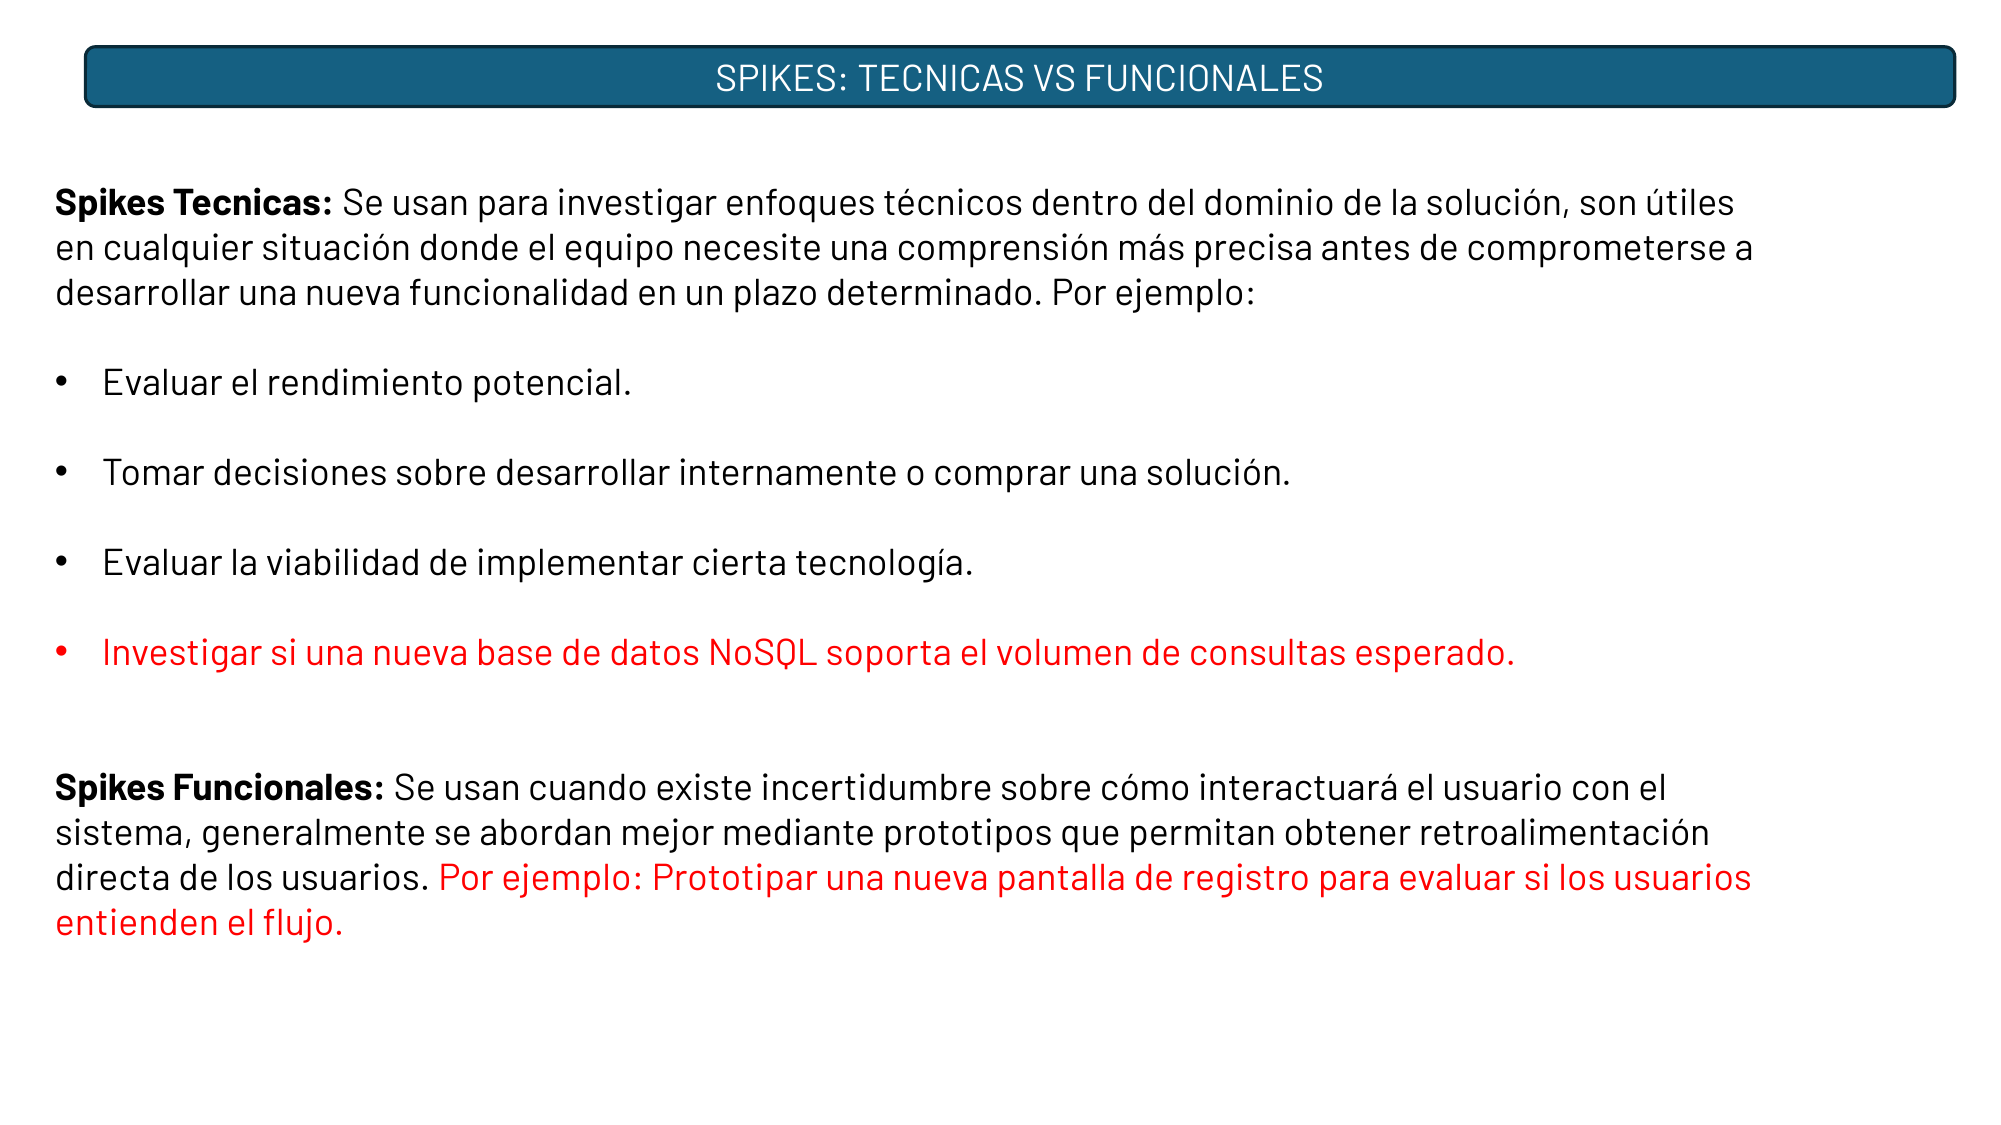

SPIKES: TECNICAS VS FUNCIONALES
Spikes Tecnicas: Se usan para investigar enfoques técnicos dentro del dominio de la solución, son útiles en cualquier situación donde el equipo necesite una comprensión más precisa antes de comprometerse a desarrollar una nueva funcionalidad en un plazo determinado. Por ejemplo:

Evaluar el rendimiento potencial.

Tomar decisiones sobre desarrollar internamente o comprar una solución.

Evaluar la viabilidad de implementar cierta tecnología.

Investigar si una nueva base de datos NoSQL soporta el volumen de consultas esperado.

Spikes Funcionales: Se usan cuando existe incertidumbre sobre cómo interactuará el usuario con el sistema, generalmente se abordan mejor mediante prototipos que permitan obtener retroalimentación directa de los usuarios. Por ejemplo: Prototipar una nueva pantalla de registro para evaluar si los usuarios entienden el flujo.